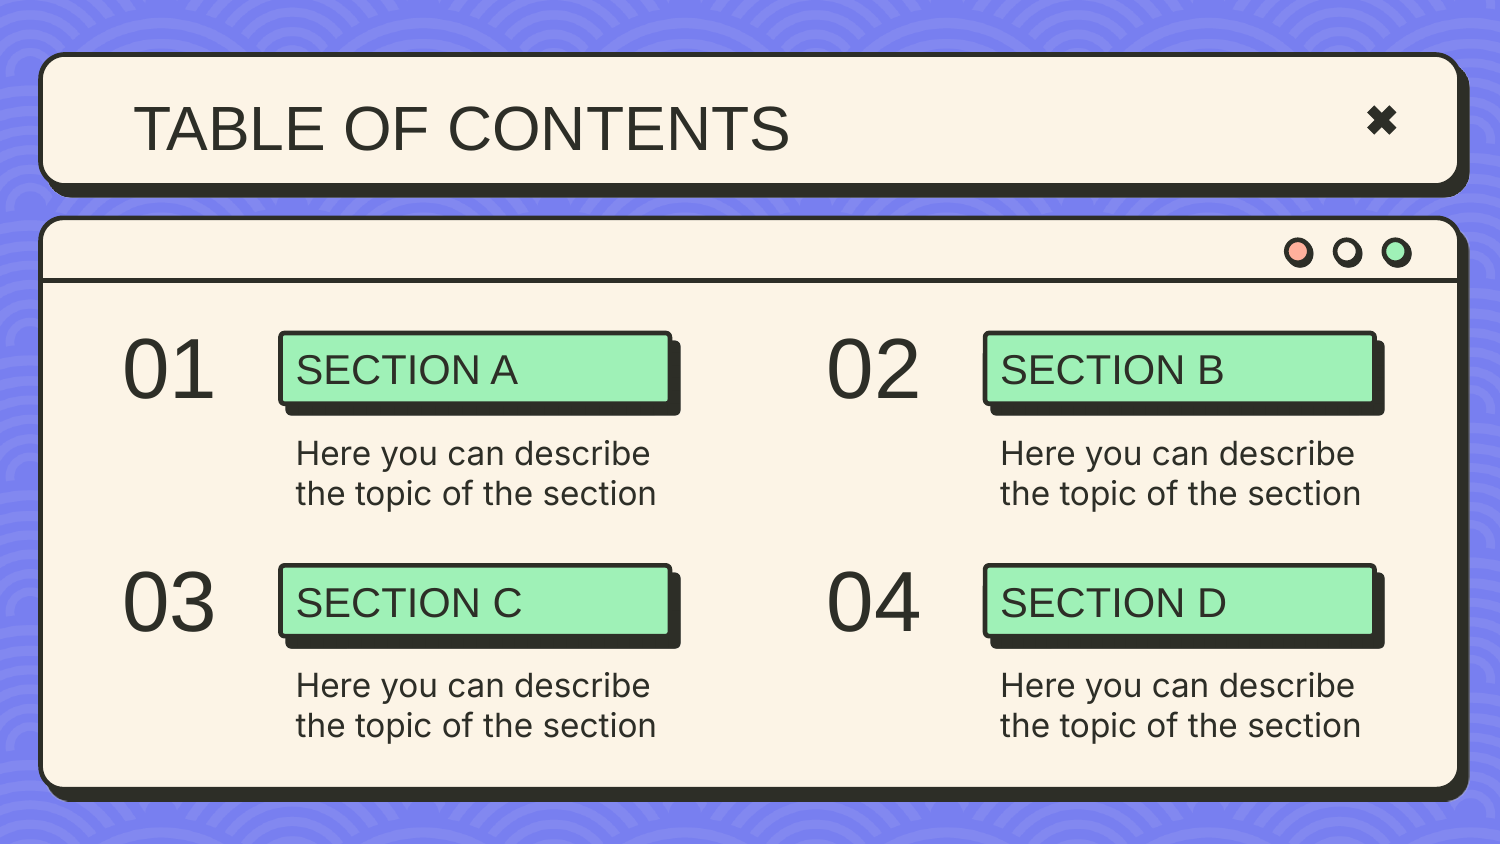

# TABLE OF CONTENTS
01
02

SECTION A

SECTION B
Here you can describe the topic of the section
Here you can describe the topic of the section
03
04

SECTION C

SECTION D
Here you can describe the topic of the section
Here you can describe the topic of the section